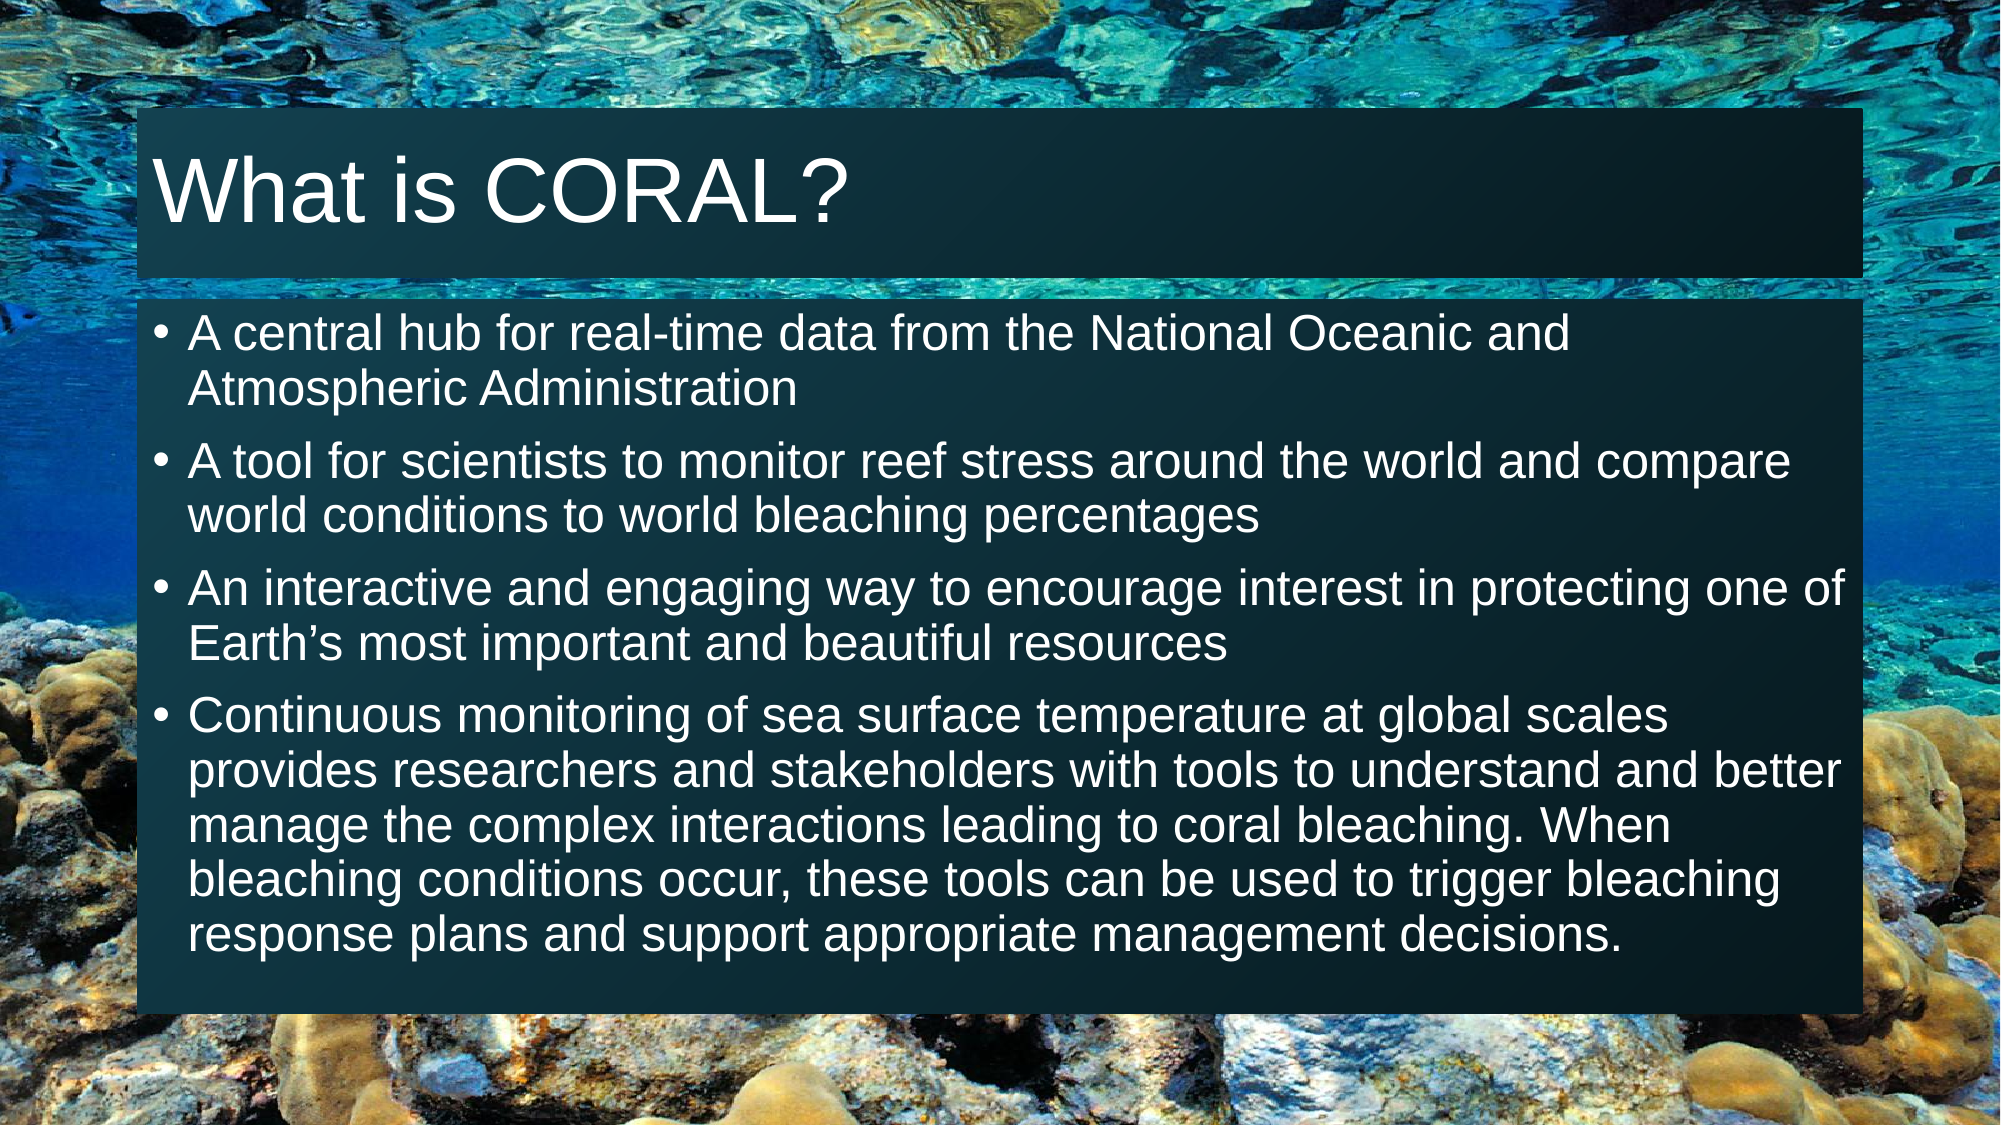

# What is CORAL?
A central hub for real-time data from the National Oceanic and Atmospheric Administration
A tool for scientists to monitor reef stress around the world and compare world conditions to world bleaching percentages
An interactive and engaging way to encourage interest in protecting one of Earth’s most important and beautiful resources
Continuous monitoring of sea surface temperature at global scales provides researchers and stakeholders with tools to understand and better manage the complex interactions leading to coral bleaching. When bleaching conditions occur, these tools can be used to trigger bleaching response plans and support appropriate management decisions.